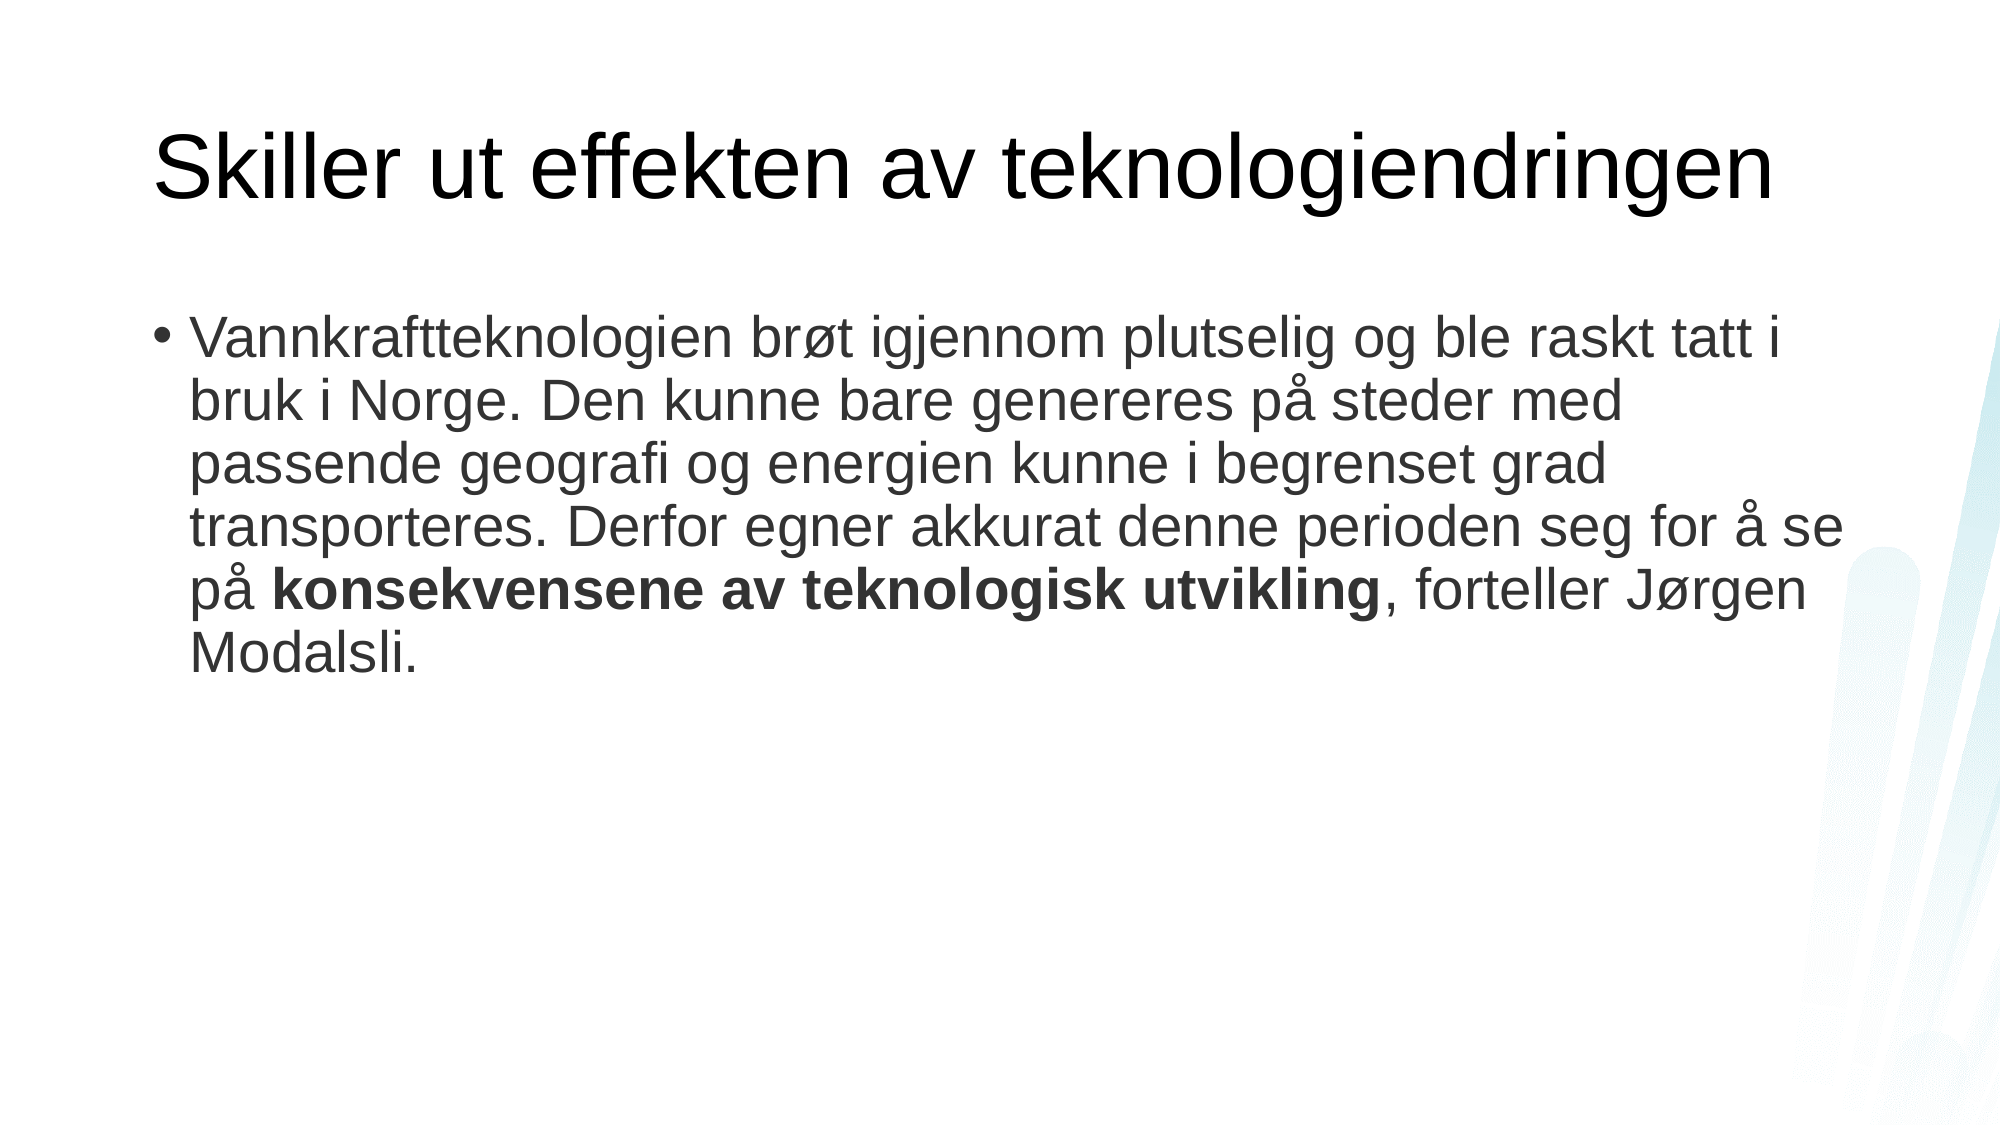

# Skiller ut effekten av teknologiendringen
Vannkraftteknologien brøt igjennom plutselig og ble raskt tatt i bruk i Norge. Den kunne bare genereres på steder med passende geografi og energien kunne i begrenset grad transporteres. Derfor egner akkurat denne perioden seg for å se på konsekvensene av teknologisk utvikling, forteller Jørgen Modalsli.